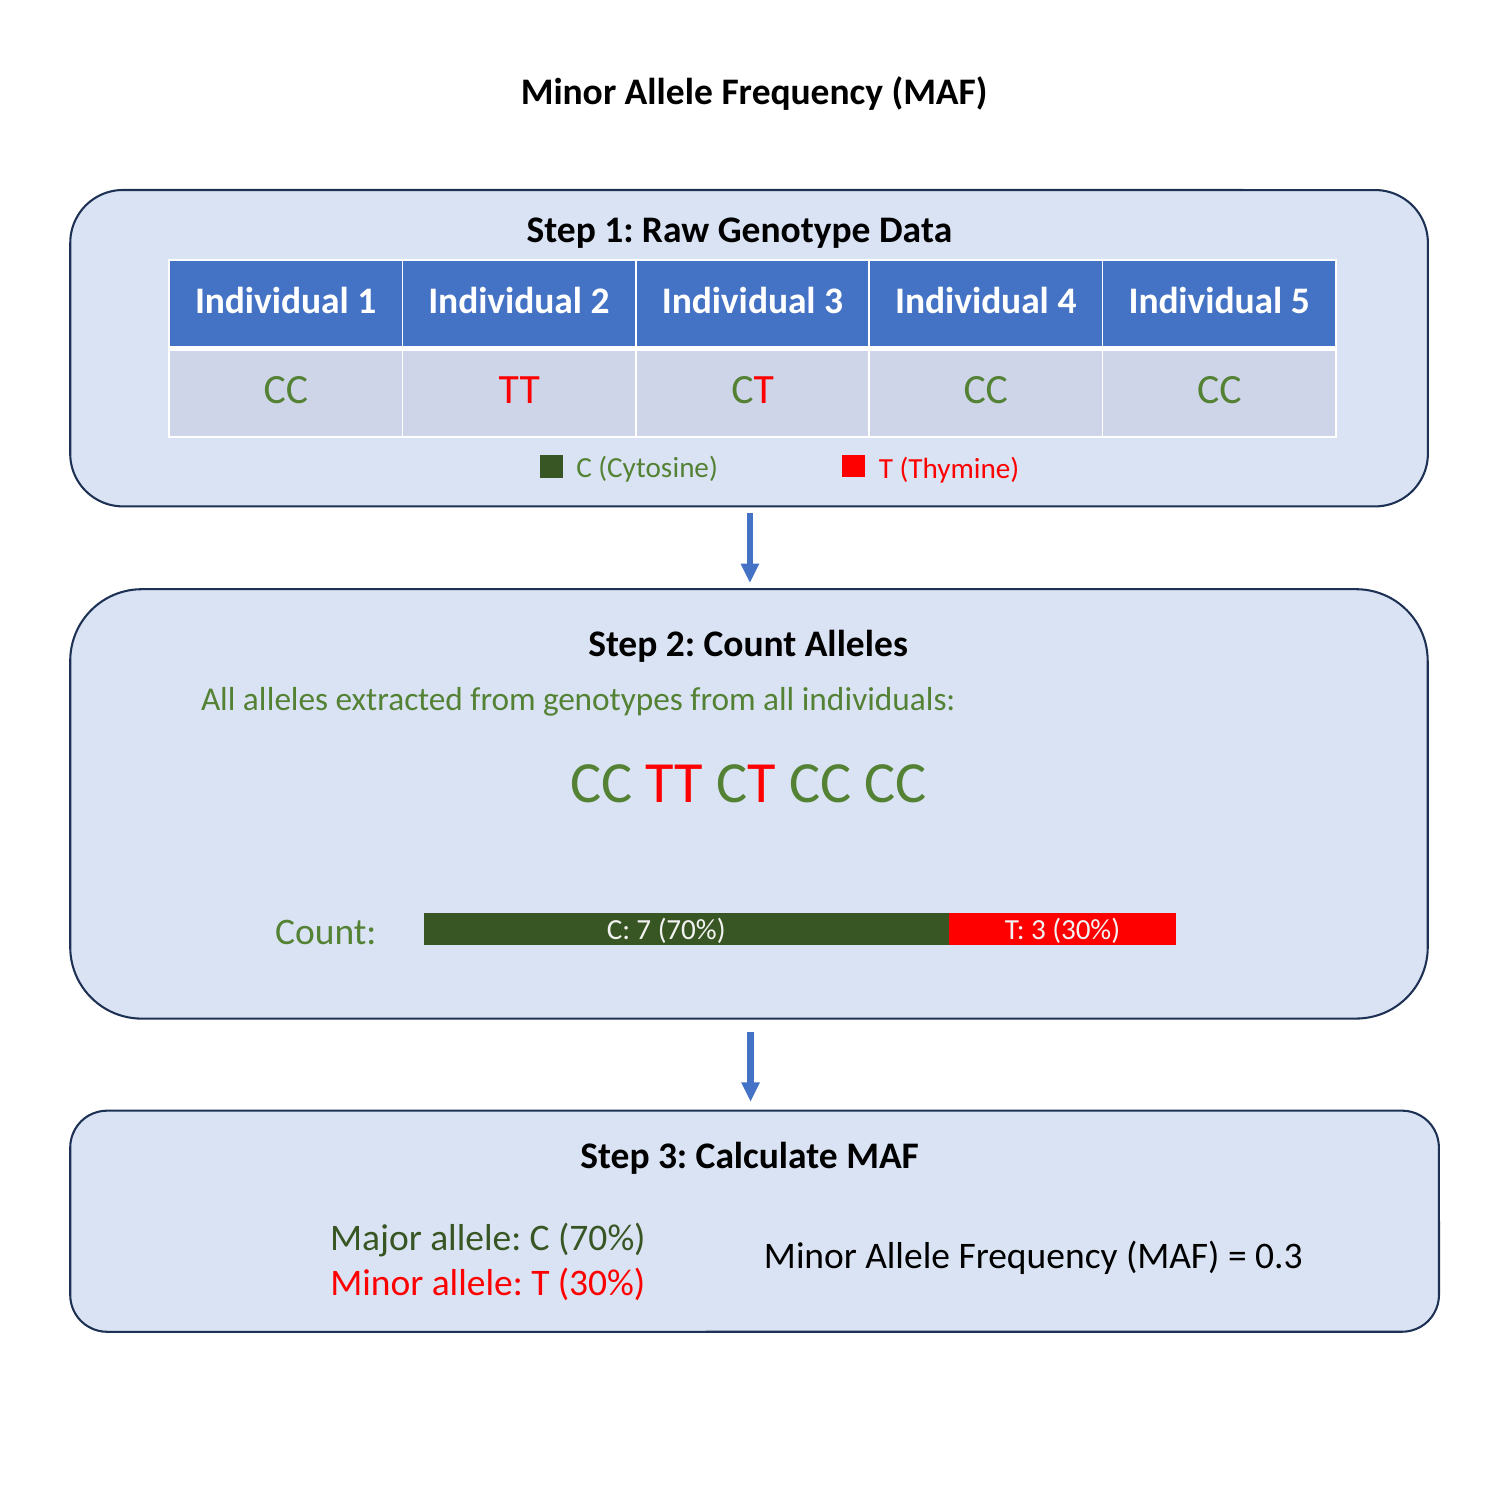

Minor Allele Frequency (MAF)

Step 1: Raw Genotype Data
| Individual 1 | Individual 2 | Individual 3 | Individual 4 | Individual 5 |
| --- | --- | --- | --- | --- |
| CC | TT | CT | CC | CC |
C (Cytosine)
T (Thymine)

Step 2: Count Alleles
All alleles extracted from genotypes from all individuals:
CC TT CT CC CC
Count:
T: 3 (30%)
C: 7 (70%)

Step 3: Calculate MAF
Major allele: C (70%)
Minor allele: T (30%)
Minor Allele Frequency (MAF) = 0.3